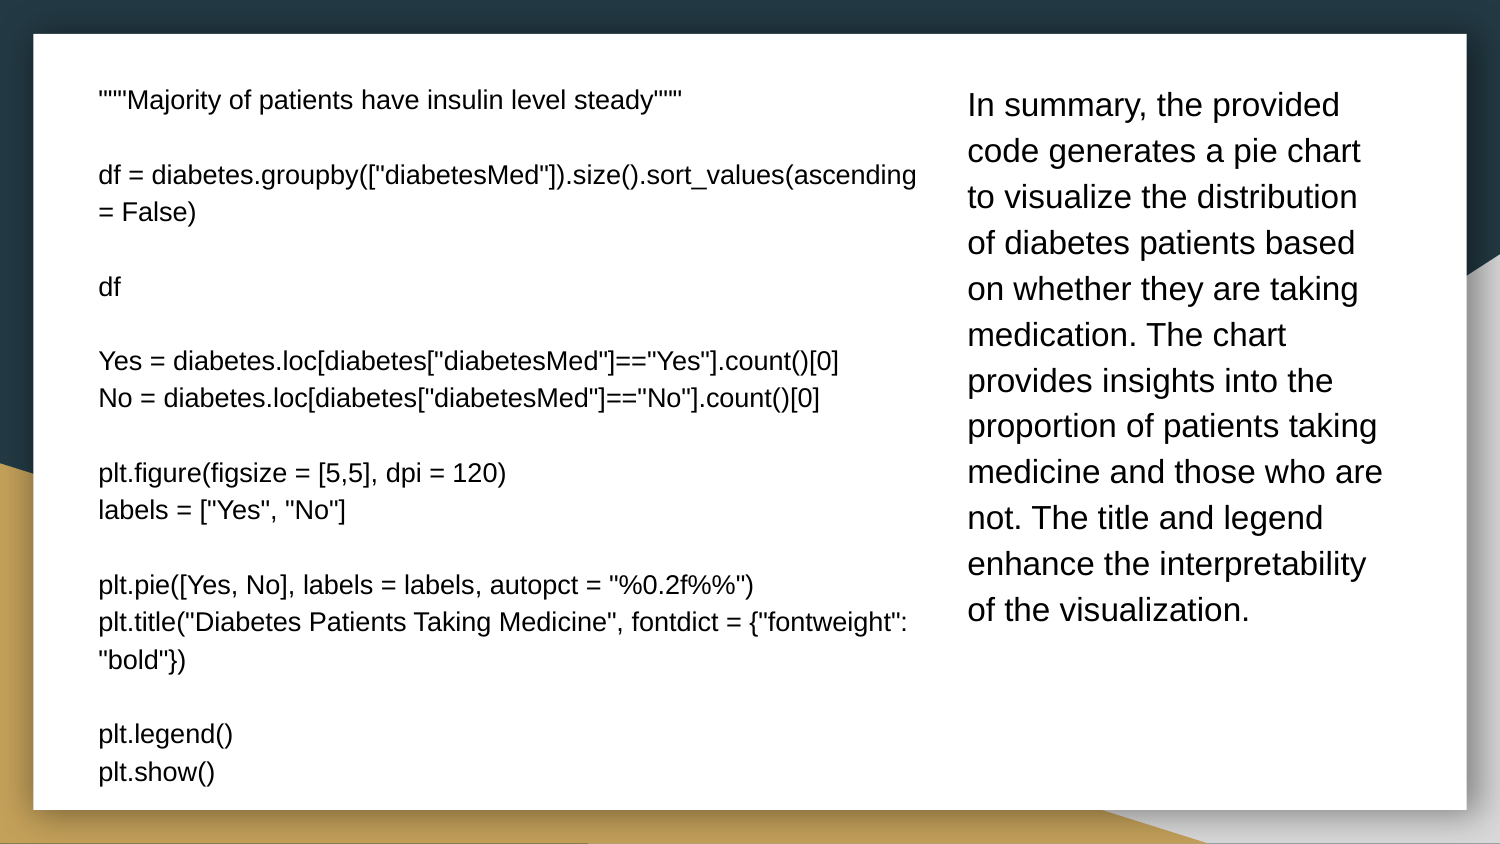

"""Majority of patients have insulin level steady"""

df = diabetes.groupby(["diabetesMed"]).size().sort_values(ascending = False)

df

Yes = diabetes.loc[diabetes["diabetesMed"]=="Yes"].count()[0]
No = diabetes.loc[diabetes["diabetesMed"]=="No"].count()[0]

plt.figure(figsize = [5,5], dpi = 120)
labels = ["Yes", "No"]

plt.pie([Yes, No], labels = labels, autopct = "%0.2f%%")
plt.title("Diabetes Patients Taking Medicine", fontdict = {"fontweight": "bold"})

plt.legend()
plt.show()

In summary, the provided code generates a pie chart to visualize the distribution of diabetes patients based on whether they are taking medication. The chart provides insights into the proportion of patients taking medicine and those who are not. The title and legend enhance the interpretability of the visualization.